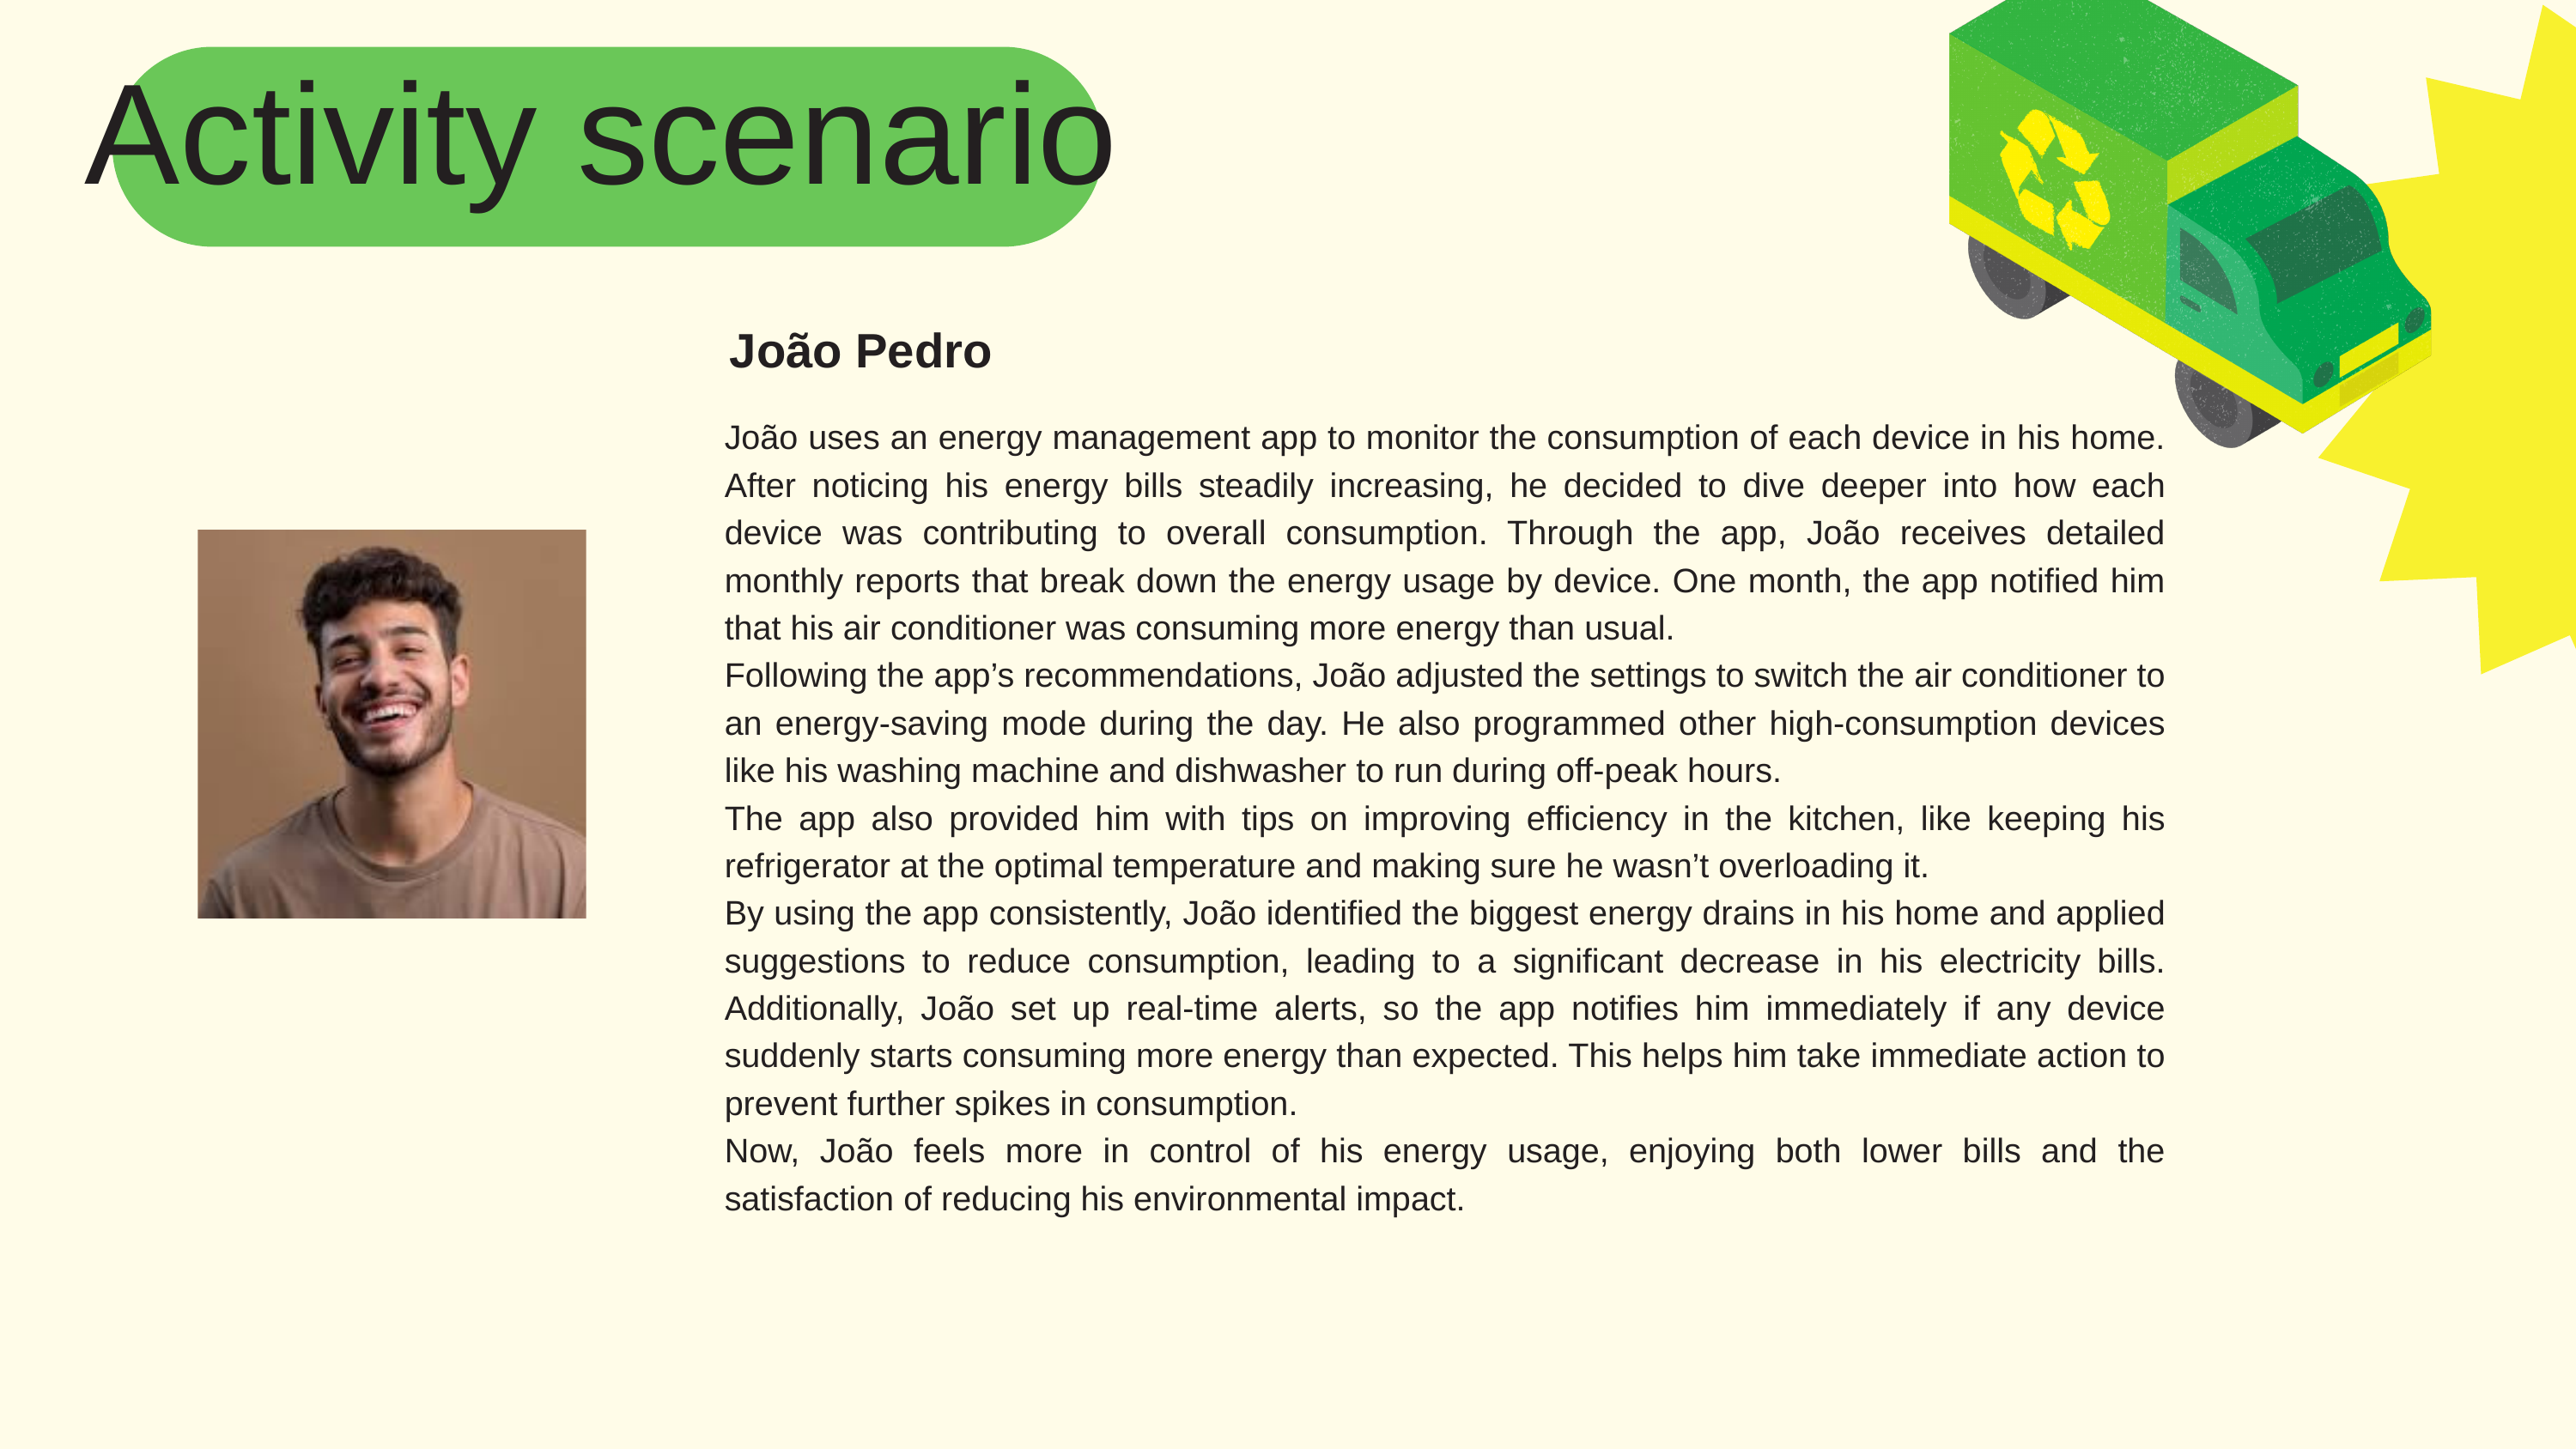

Activity scenario
João Pedro
João uses an energy management app to monitor the consumption of each device in his home. After noticing his energy bills steadily increasing, he decided to dive deeper into how each device was contributing to overall consumption. Through the app, João receives detailed monthly reports that break down the energy usage by device. One month, the app notified him that his air conditioner was consuming more energy than usual.
Following the app’s recommendations, João adjusted the settings to switch the air conditioner to an energy-saving mode during the day. He also programmed other high-consumption devices like his washing machine and dishwasher to run during off-peak hours.
The app also provided him with tips on improving efficiency in the kitchen, like keeping his refrigerator at the optimal temperature and making sure he wasn’t overloading it.
By using the app consistently, João identified the biggest energy drains in his home and applied suggestions to reduce consumption, leading to a significant decrease in his electricity bills. Additionally, João set up real-time alerts, so the app notifies him immediately if any device suddenly starts consuming more energy than expected. This helps him take immediate action to prevent further spikes in consumption.
Now, João feels more in control of his energy usage, enjoying both lower bills and the satisfaction of reducing his environmental impact.